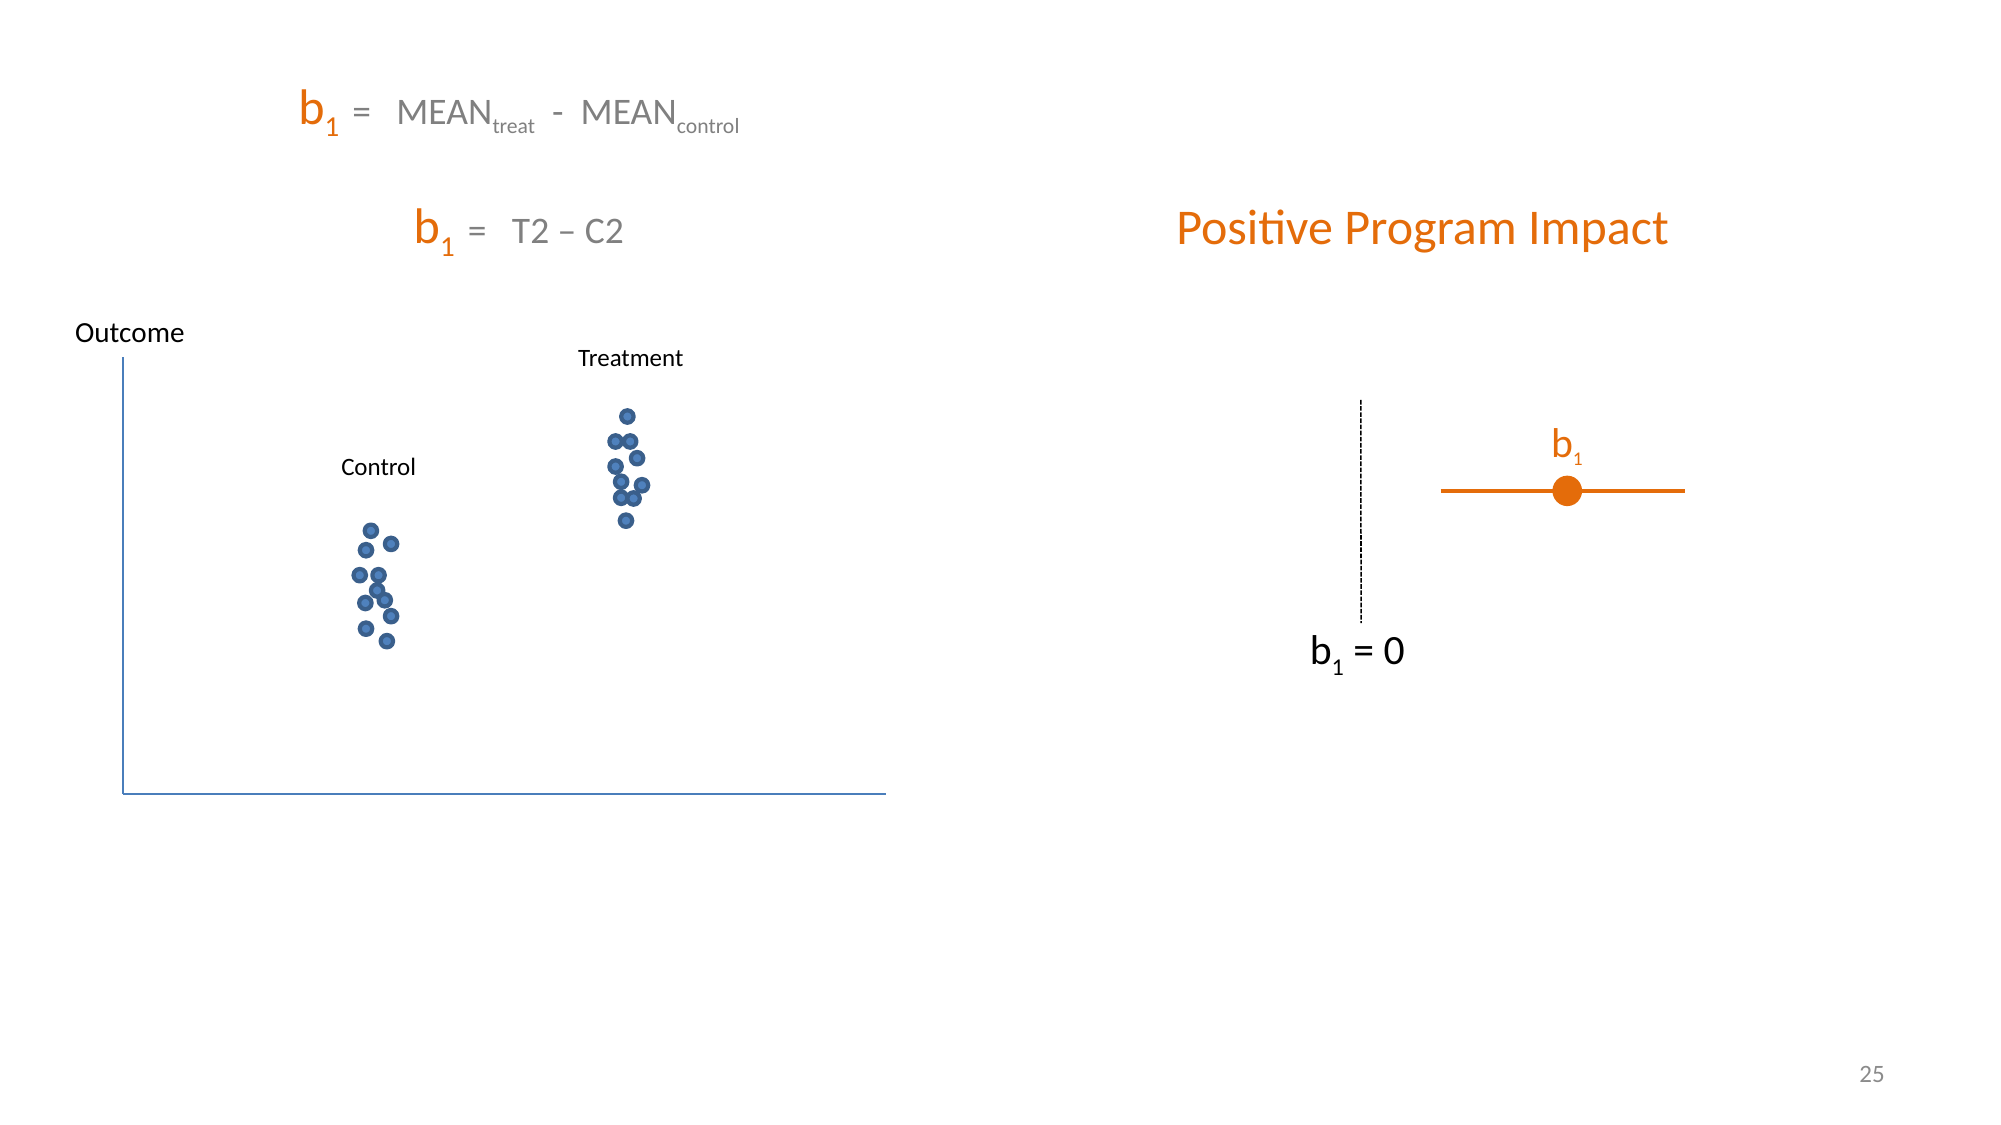

b1  =   MEANtreat  -  MEANcontrol

b1  =   T2 – C2

Positive Program Impact
Outcome
Treatment
b1

Control

b1 = 0

25